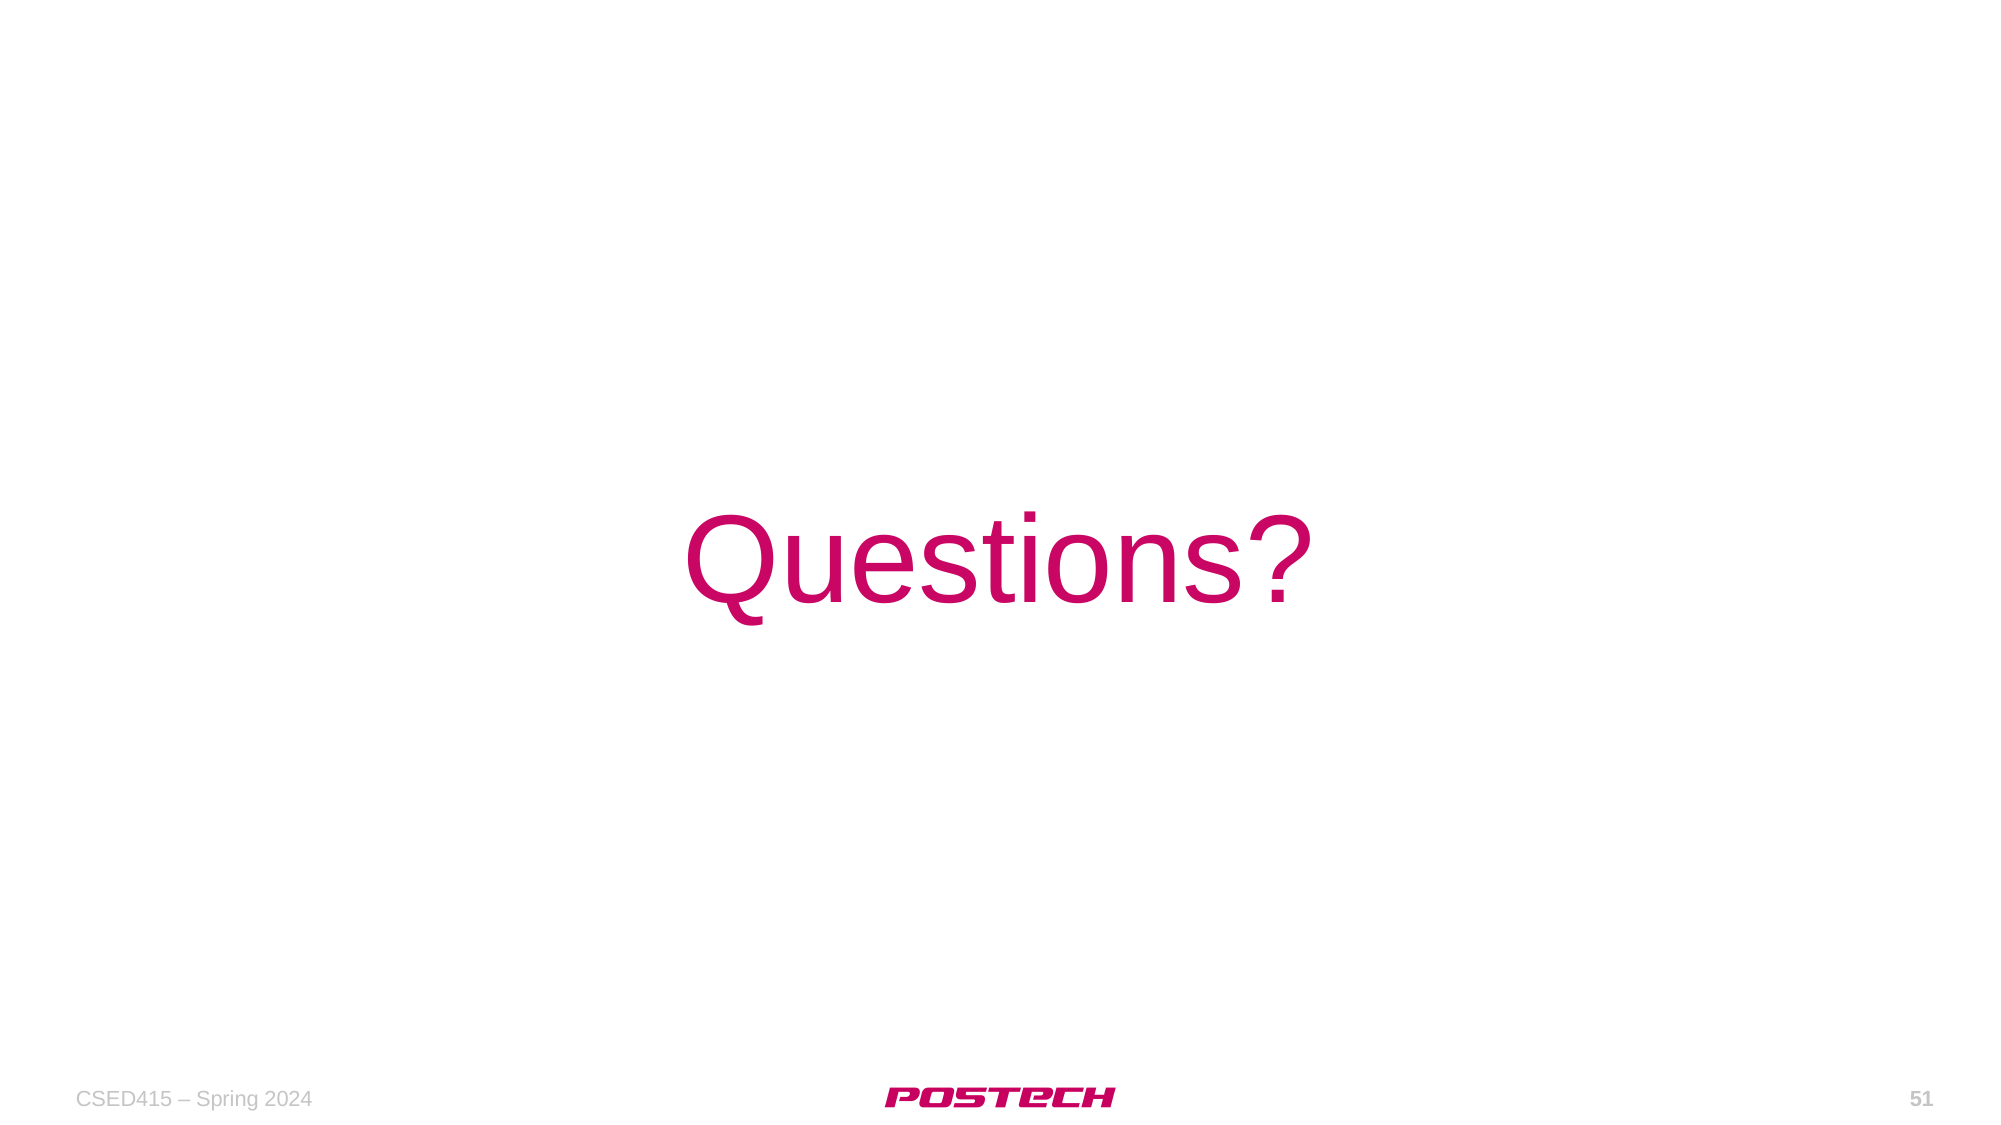

# Questions?
CSED415 – Spring 2024
51